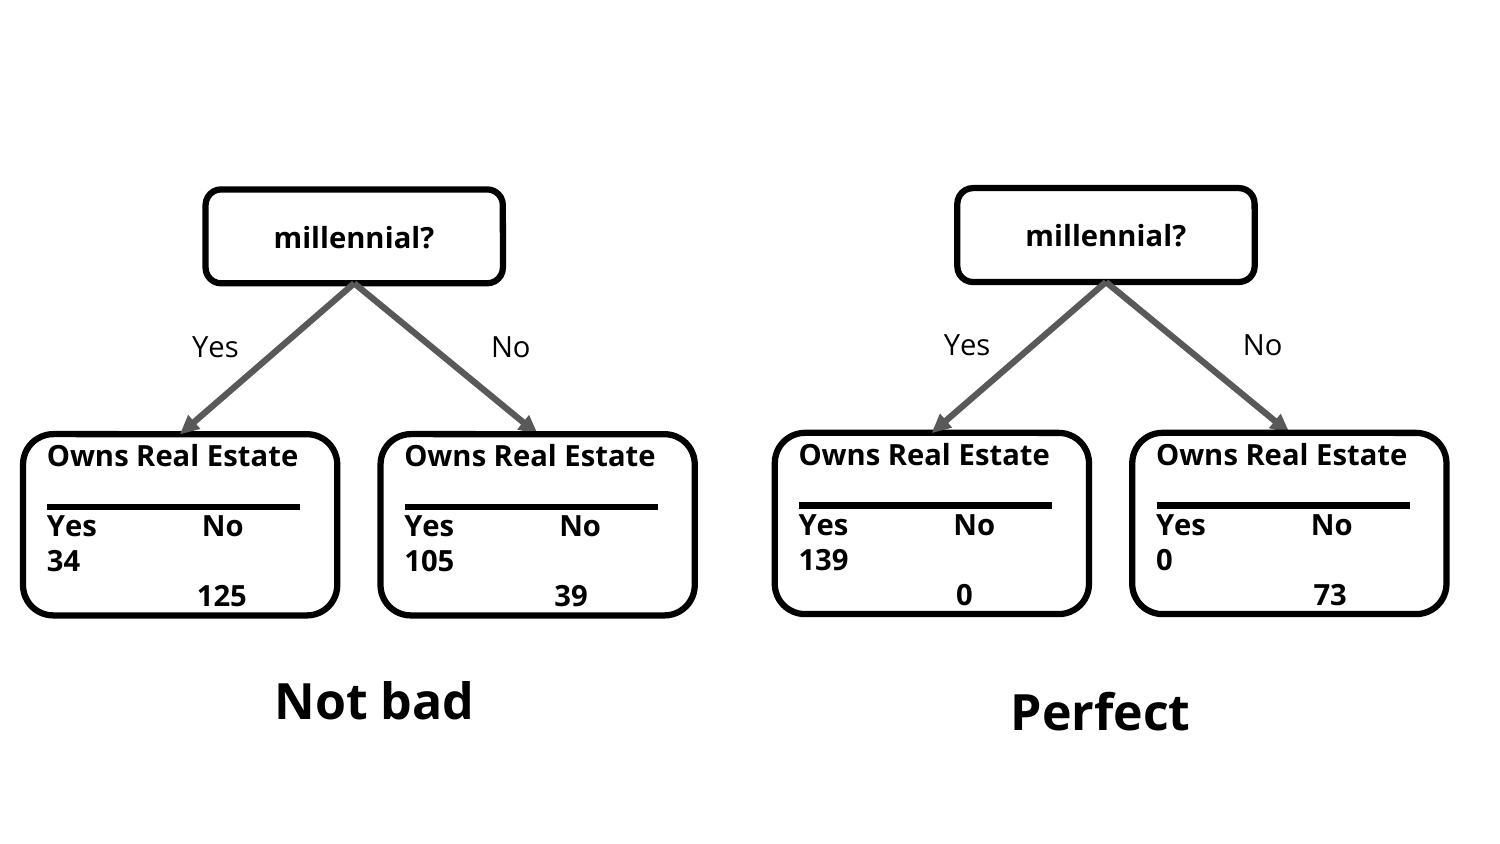

millennial?
millennial?
Yes
No
Yes
No

Owns Real Estate
Yes              No
139		 0

Owns Real Estate
Yes              No
0		 73

Owns Real Estate
Yes              No
34		125

Owns Real Estate
Yes              No
105		39

Not bad
Perfect